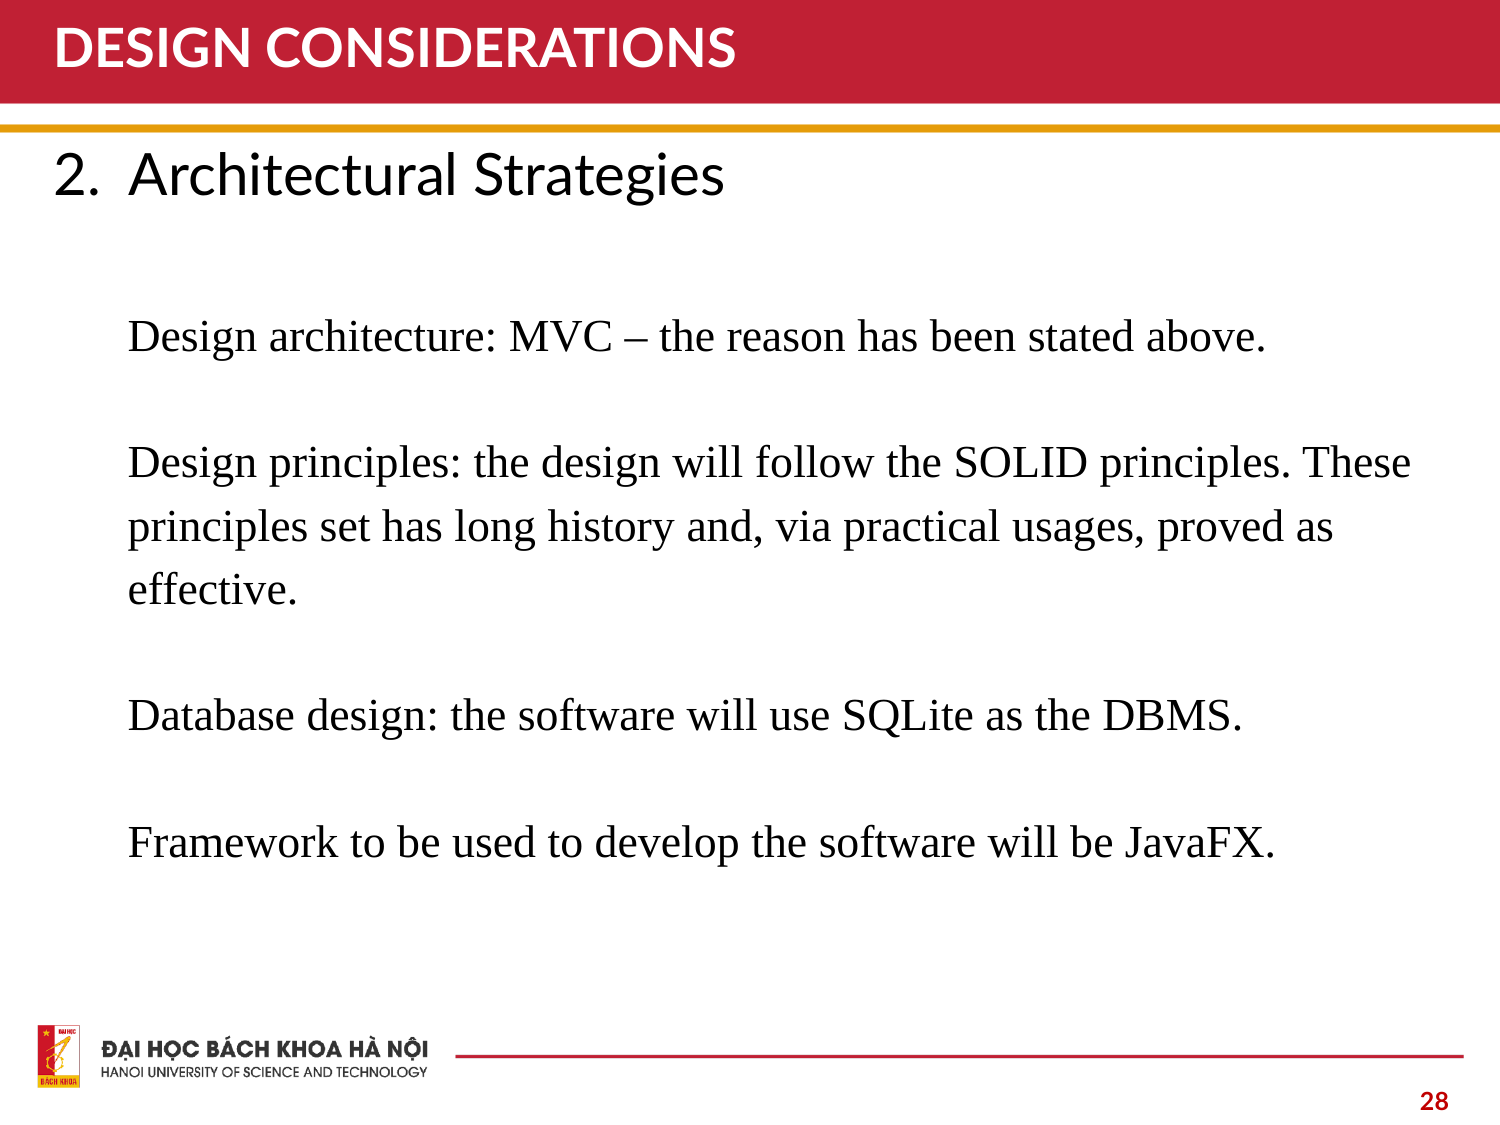

# DESIGN CONSIDERATIONS

2.  Architectural Strategies

Design architecture: MVC – the reason has been stated above.

Design principles: the design will follow the SOLID principles. These
principles set has long history and, via practical usages, proved as
effective.

Database design: the software will use SQLite as the DBMS.

Framework to be used to develop the software will be JavaFX.
28